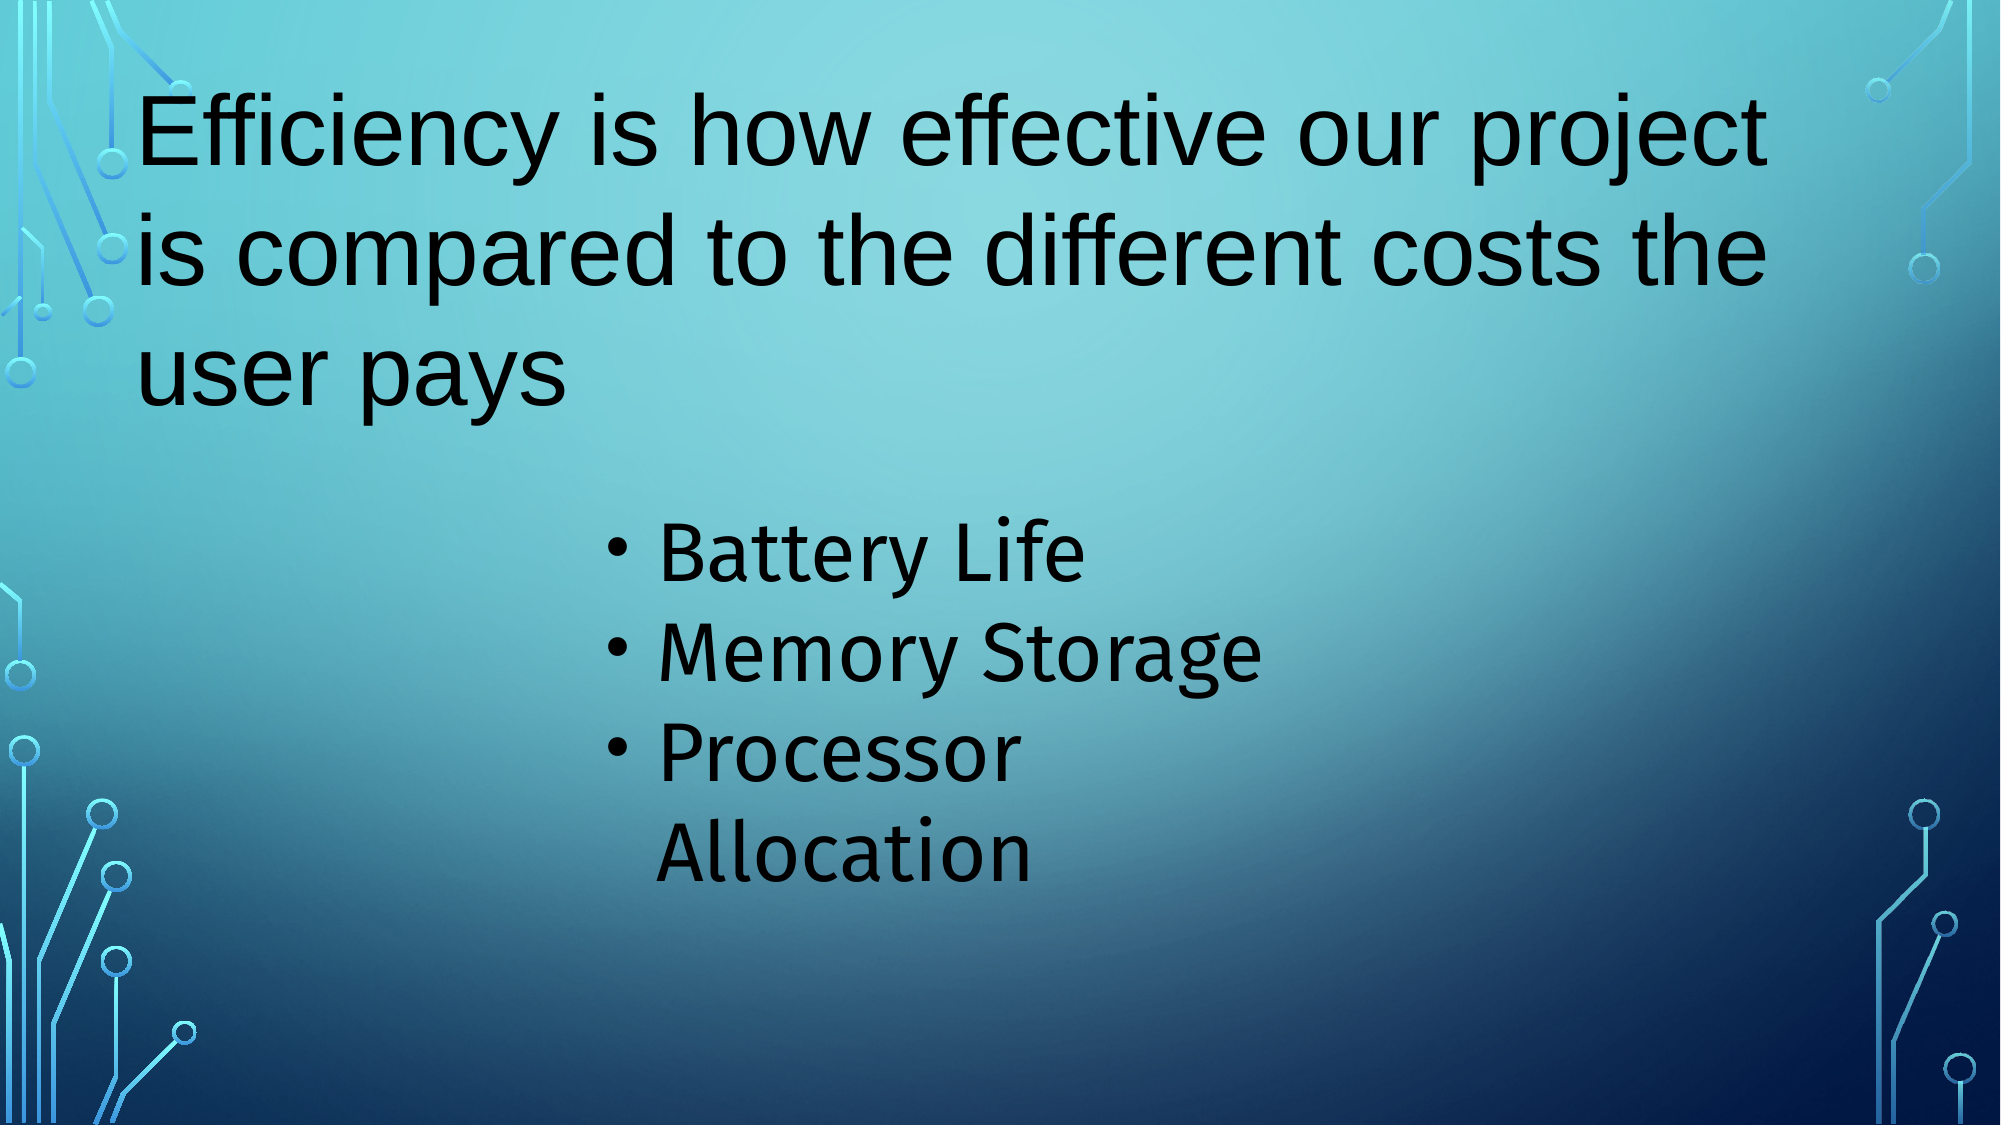

Efficiency is how effective our project is compared to the different costs the user pays

Battery Life
Memory Storage
Processor Allocation